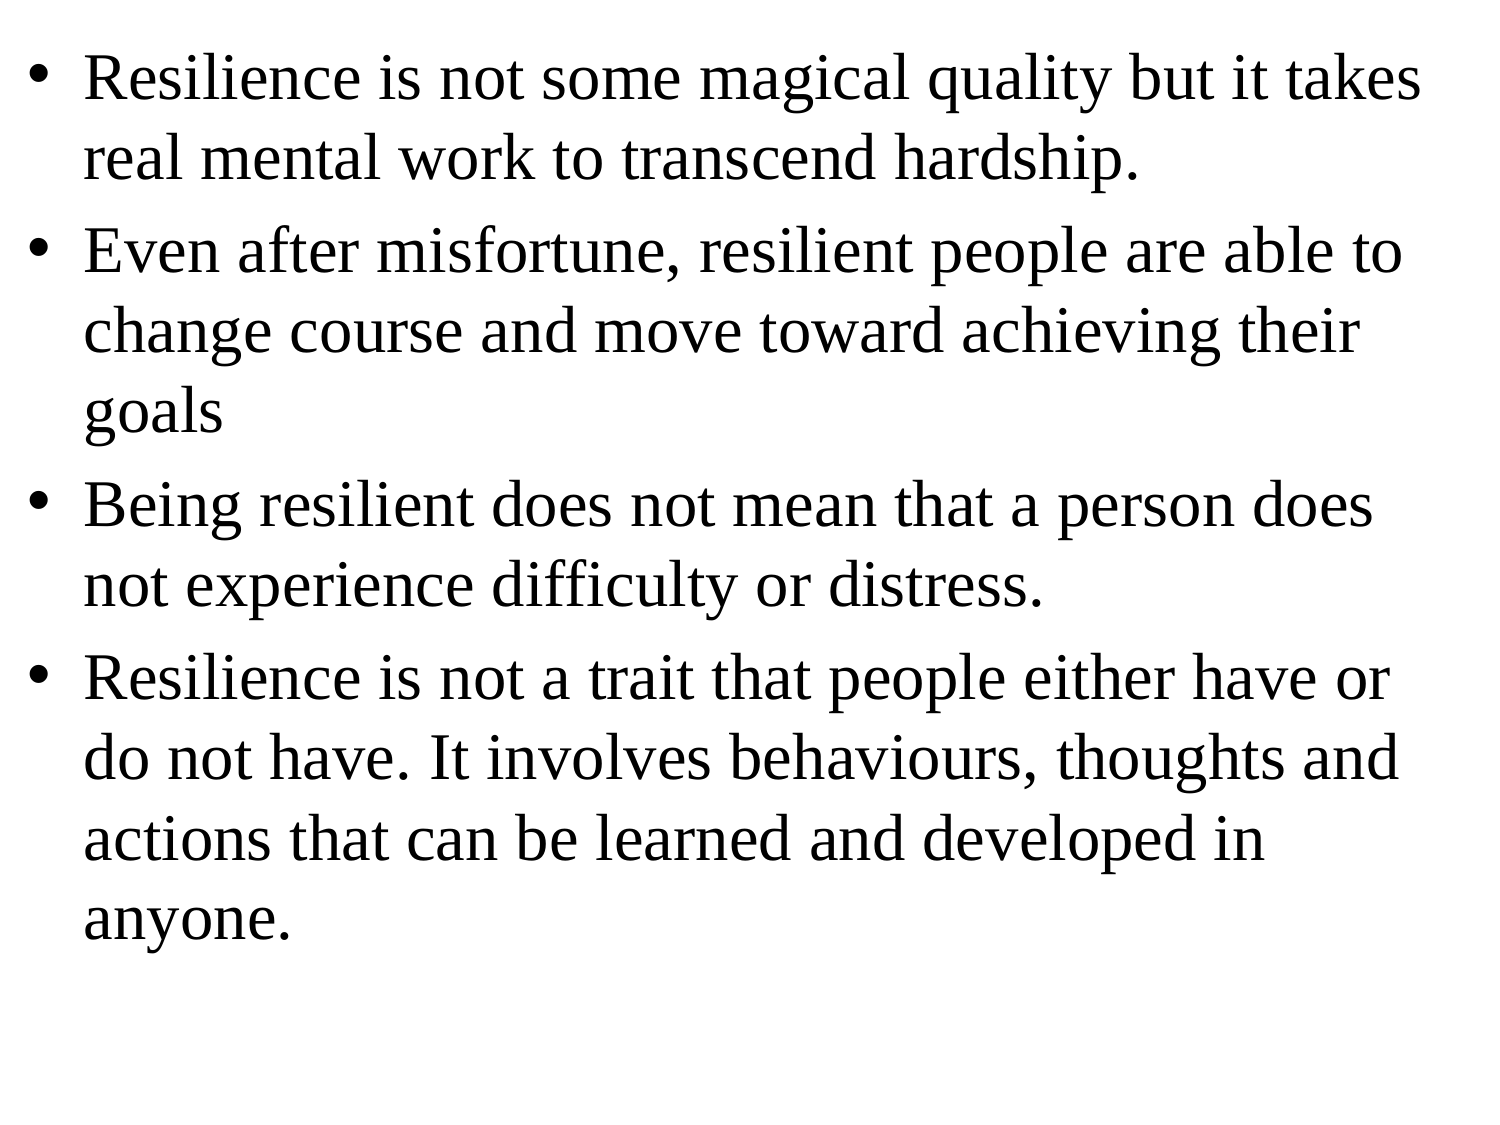

Resilience is not some magical quality but it takes real mental work to transcend hardship.
Even after misfortune, resilient people are able to change course and move toward achieving their goals
Being resilient does not mean that a person does not experience difficulty or distress.
Resilience is not a trait that people either have or do not have. It involves behaviours, thoughts and actions that can be learned and developed in anyone.